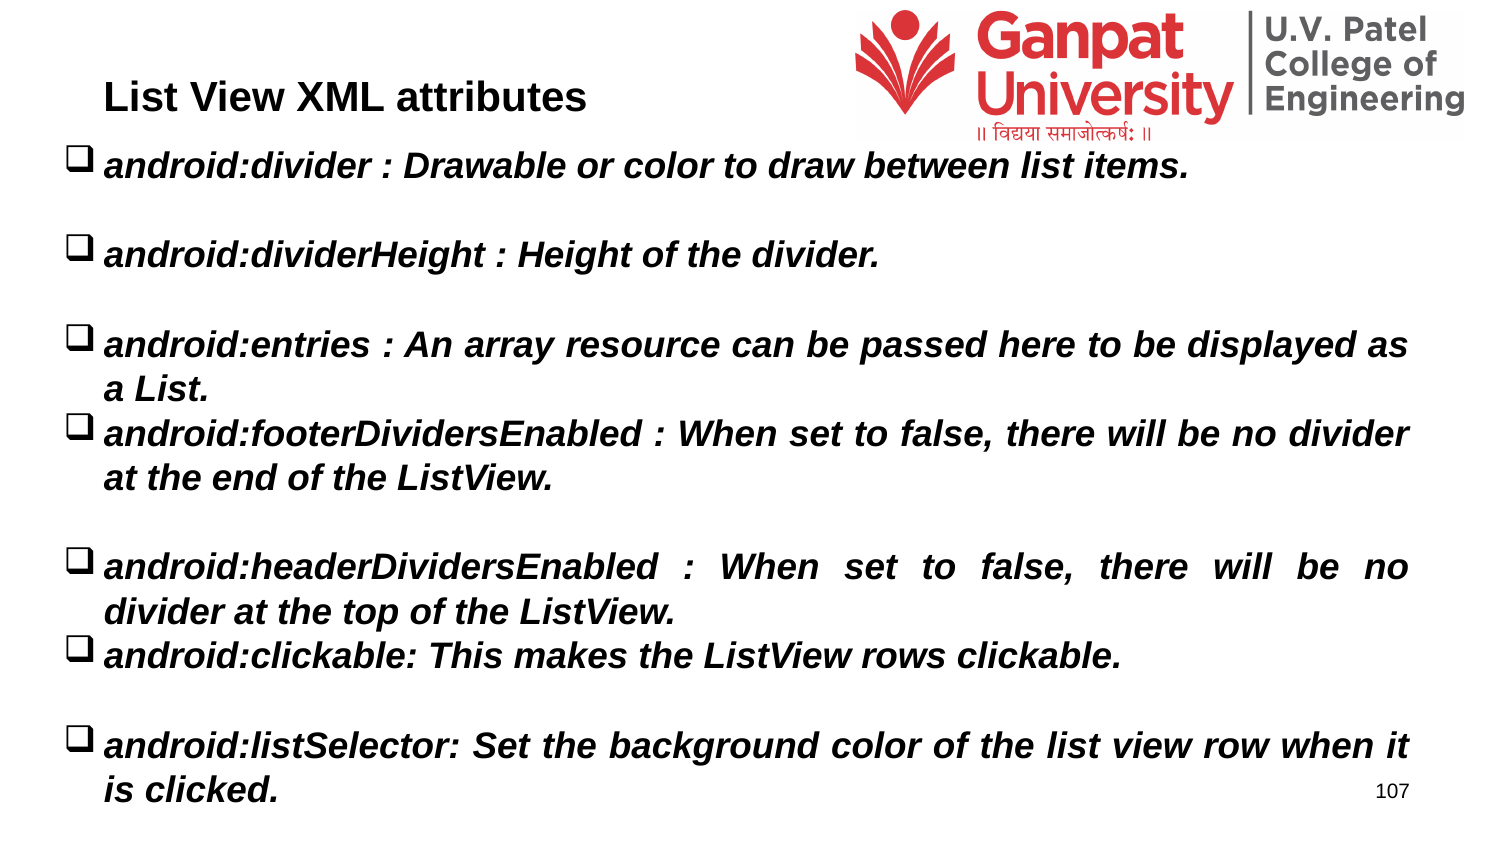

List View XML attributes
android:divider : Drawable or color to draw between list items.

android:dividerHeight : Height of the divider.

android:entries : An array resource can be passed here to be displayed as a List.
android:footerDividersEnabled : When set to false, there will be no divider at the end of the ListView.

android:headerDividersEnabled : When set to false, there will be no divider at the top of the ListView.
android:clickable: This makes the ListView rows clickable.

android:listSelector: Set the background color of the list view row when it is clicked.
107